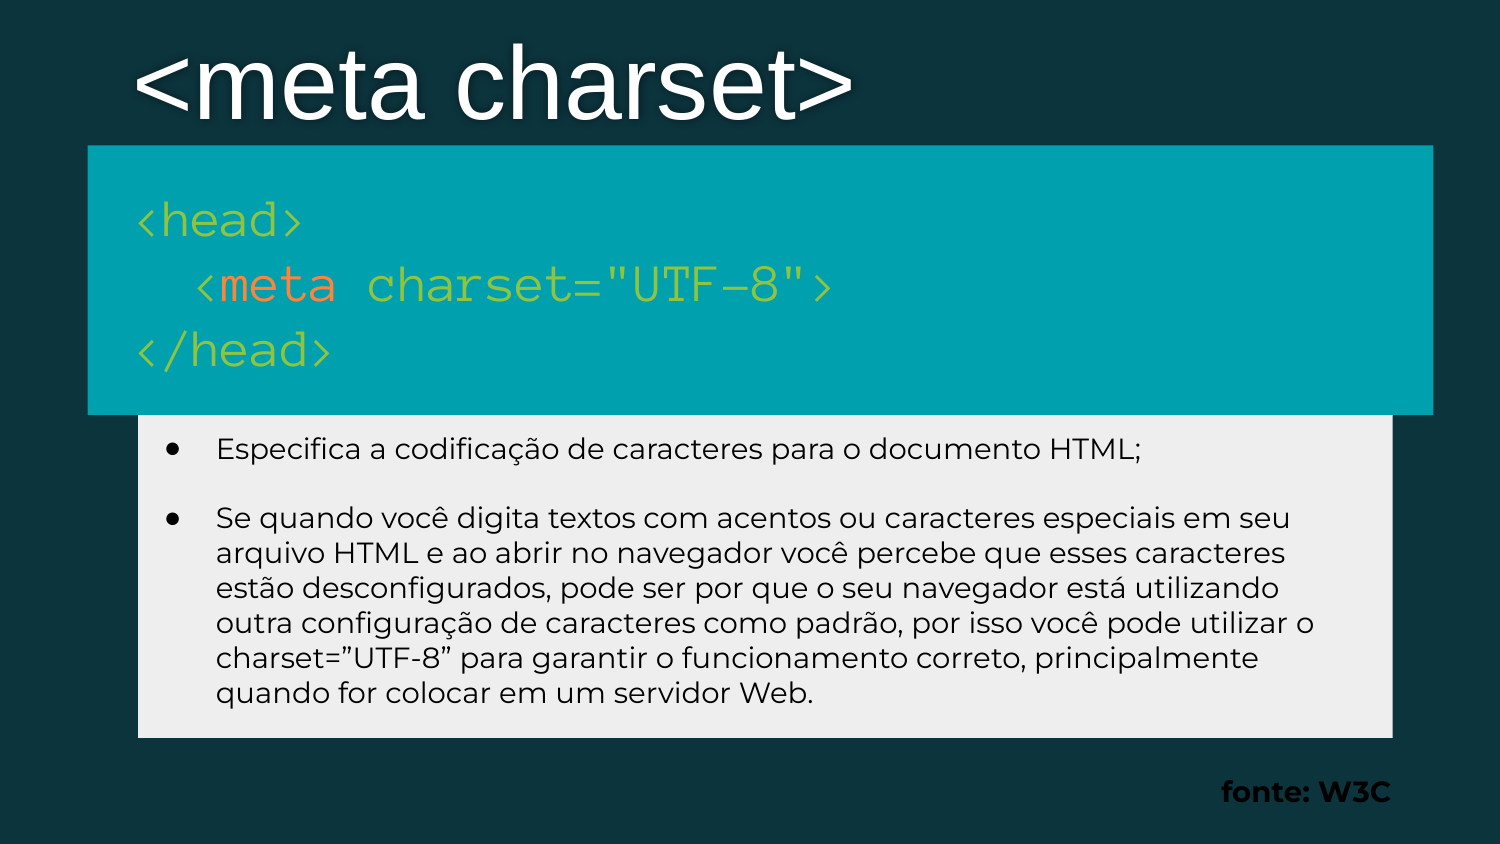

<meta charset>

<head>
  <meta charset="UTF-8">
</head>

Especifica a codificação de caracteres para o documento HTML;

Se quando você digita textos com acentos ou caracteres especiais em seu arquivo HTML e ao abrir no navegador você percebe que esses caracteres estão desconfigurados, pode ser por que o seu navegador está utilizando outra configuração de caracteres como padrão, por isso você pode utilizar o charset=”UTF-8” para garantir o funcionamento correto, principalmente quando for colocar em um servidor Web.
fonte: W3C